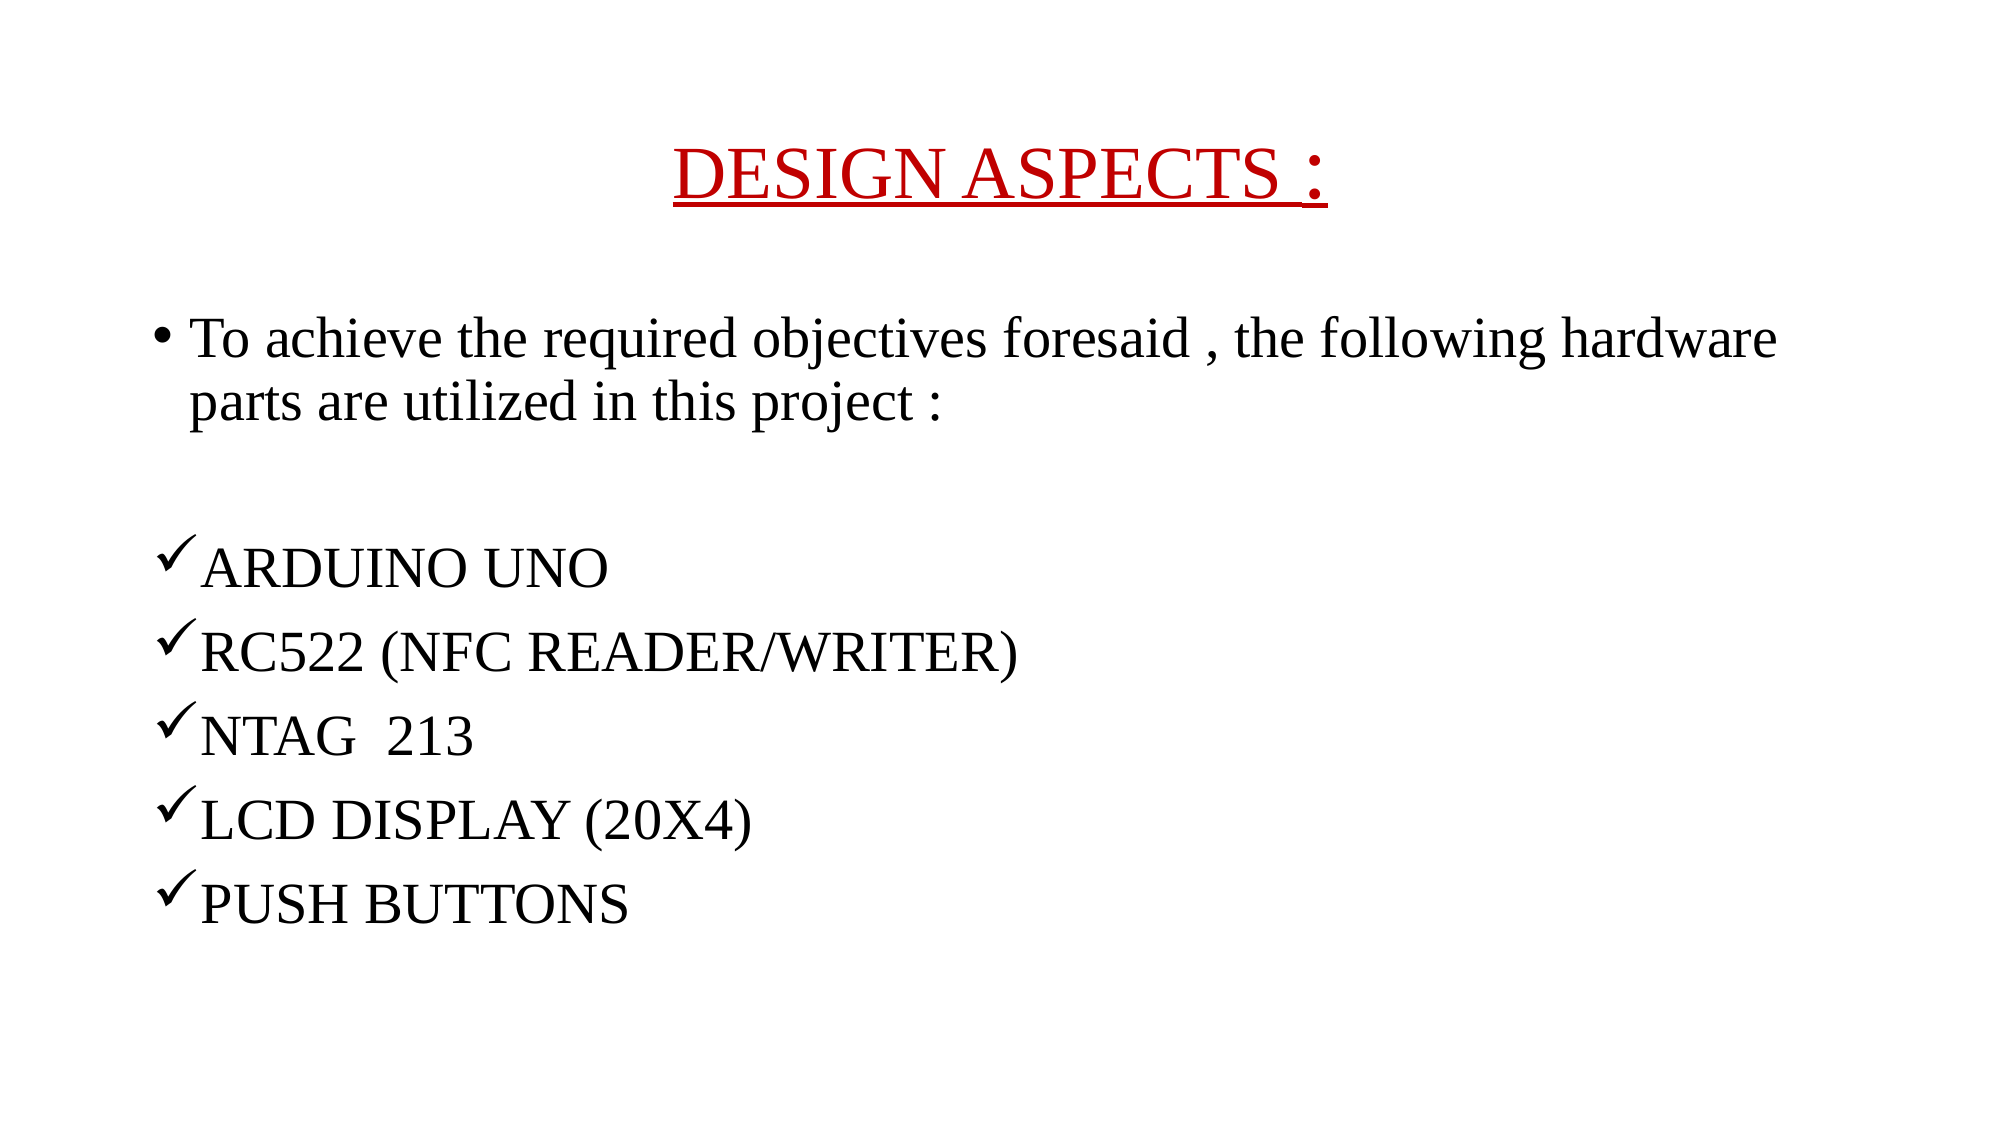

# DESIGN ASPECTS :
To achieve the required objectives foresaid , the following hardware parts are utilized in this project :

ARDUINO UNO
RC522 (NFC READER/WRITER)
NTAG  213
LCD DISPLAY (20X4)
PUSH BUTTONS